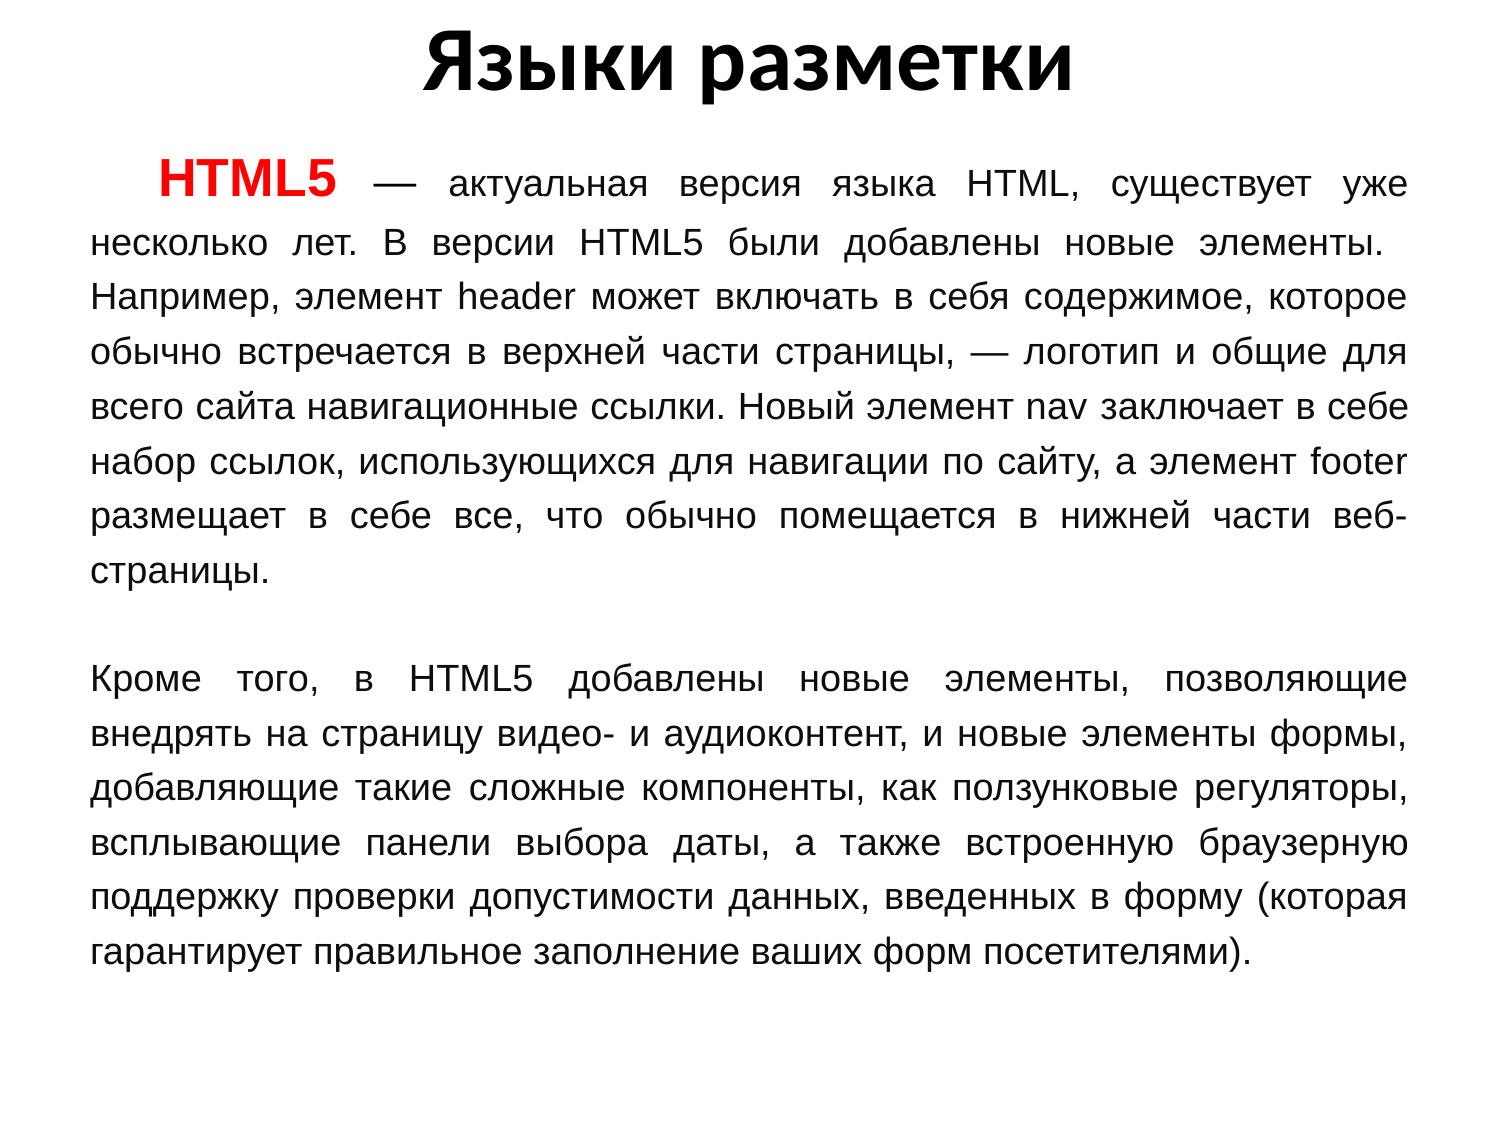

# Языки разметки
HTML5 — актуальная версия языка HTML, существует уже несколько лет. В версии HTML5 были добавлены новые элементы.
Например, элемент header может включать в себя содержимое, которое обычно встречается в верхней части страницы, — логотип и общие для всего сайта навигационные ссылки. Новый элемент nav заключает в себе набор ссылок, использующихся для навигации по сайту, а элемент footer размещает в себе все, что обычно помещается в нижней части веб-страницы.

Кроме того, в HTML5 добавлены новые элементы, позволяющие внедрять на страницу видео- и аудиоконтент, и новые элементы формы, добавляющие такие сложные компоненты, как ползунковые регуляторы, всплывающие панели выбора даты, а также встроенную браузерную поддержку проверки допустимости данных, введенных в форму (которая гарантирует правильное заполнение ваших форм посетителями).